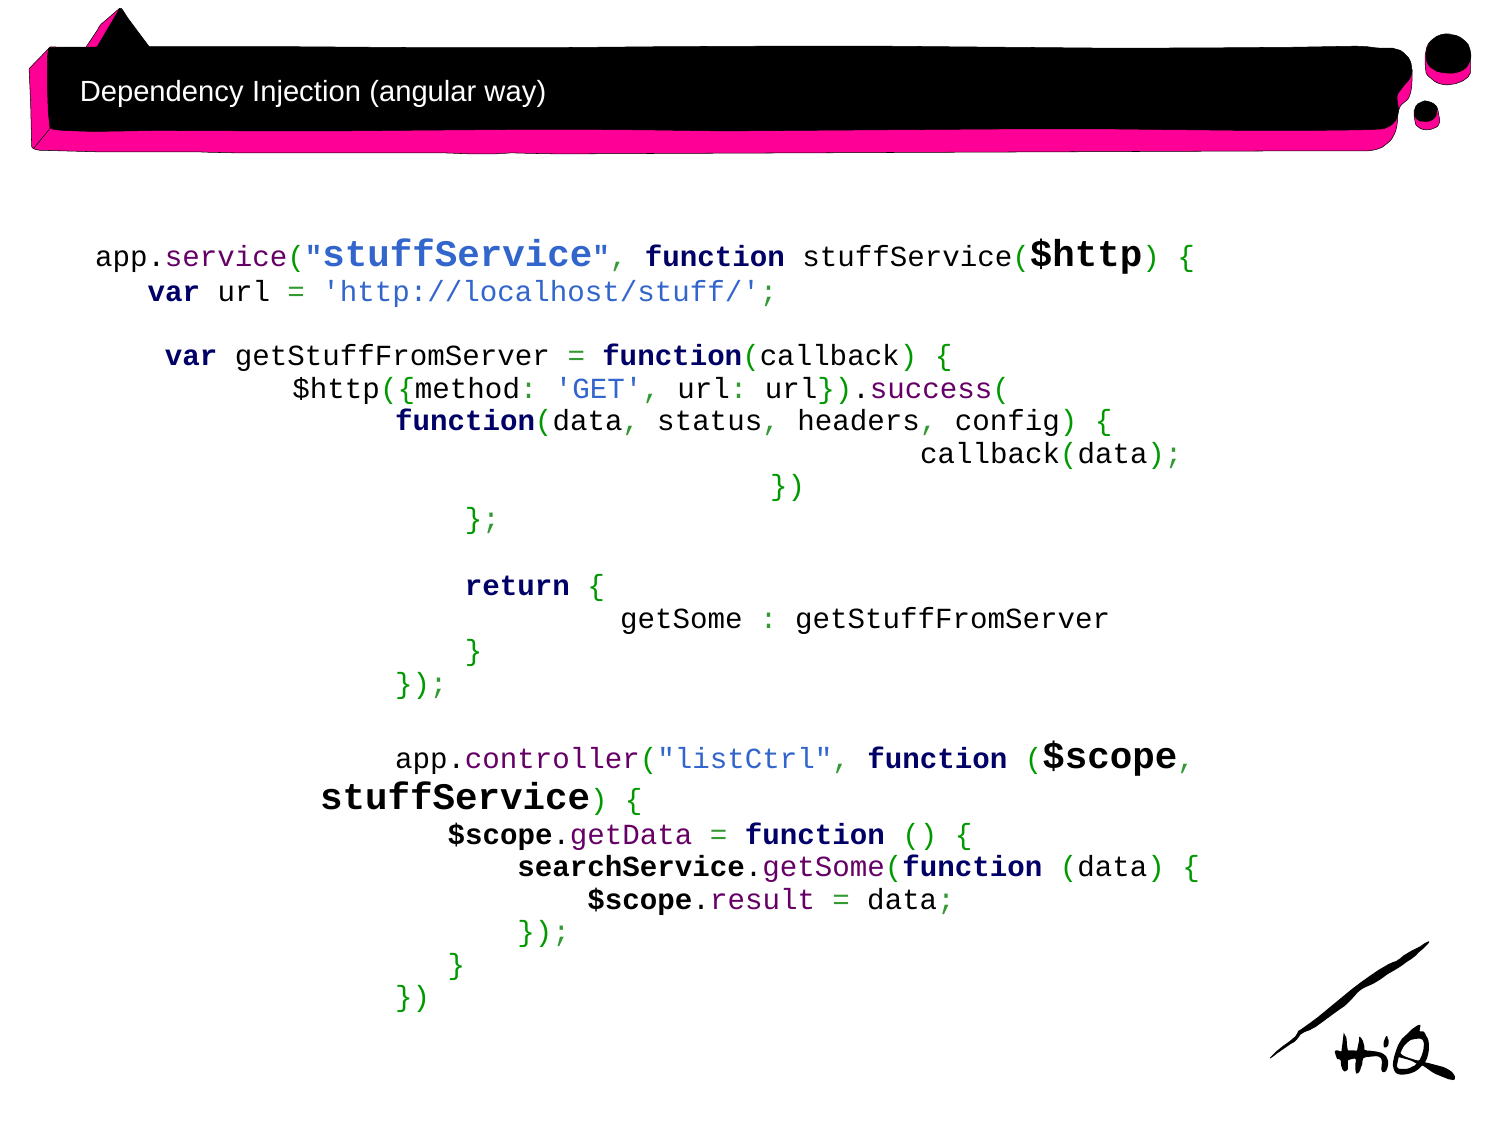

# Dependency Injection (angular way)
app.service("stuffService", function stuffService($http) {
   var url = 'http://localhost/stuff/';

    var getStuffFromServer = function(callback) {
       $http({method: 'GET', url: url}).success(
function(data, status, headers, config) {
            			callback(data);
        		})
    };

    return {
    		getSome : getStuffFromServer
    }
});

app.controller("listCtrl", function ($scope, stuffService) {
   $scope.getData = function () {
       searchService.getSome(function (data) {
           $scope.result = data;
       });
   }
})